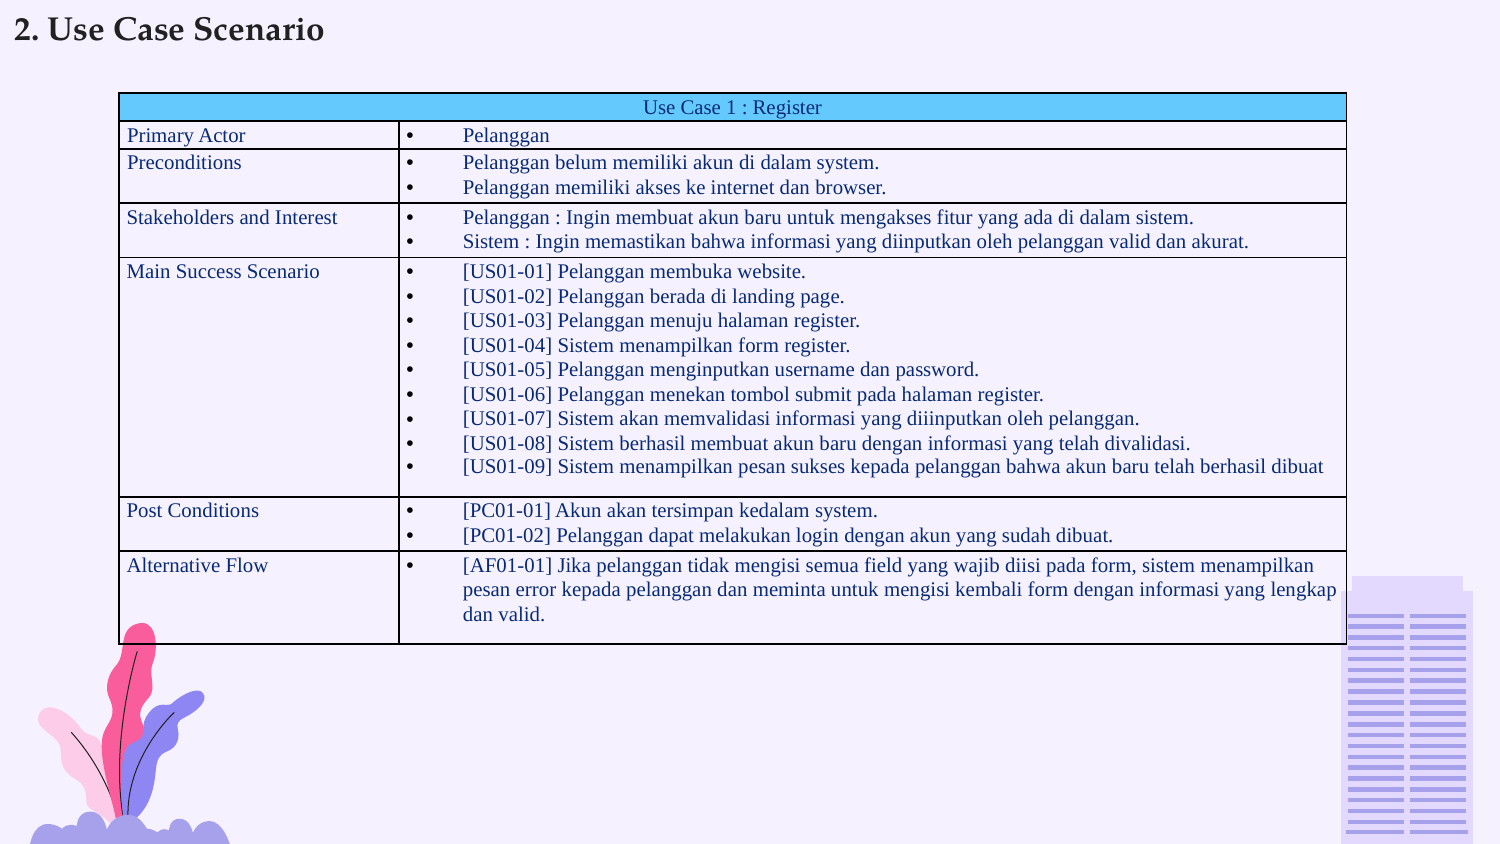

2. Use Case Scenario
| Use Case 1 : Register |  |
| --- | --- |
| Primary Actor | Pelanggan |
| Preconditions | Pelanggan belum memiliki akun di dalam system. Pelanggan memiliki akses ke internet dan browser. |
| Stakeholders and Interest | Pelanggan : Ingin membuat akun baru untuk mengakses fitur yang ada di dalam sistem. Sistem : Ingin memastikan bahwa informasi yang diinputkan oleh pelanggan valid dan akurat. |
| Main Success Scenario | [US01-01] Pelanggan membuka website. [US01-02] Pelanggan berada di landing page. [US01-03] Pelanggan menuju halaman register. [US01-04] Sistem menampilkan form register. [US01-05] Pelanggan menginputkan username dan password. [US01-06] Pelanggan menekan tombol submit pada halaman register. [US01-07] Sistem akan memvalidasi informasi yang diiinputkan oleh pelanggan. [US01-08] Sistem berhasil membuat akun baru dengan informasi yang telah divalidasi. [US01-09] Sistem menampilkan pesan sukses kepada pelanggan bahwa akun baru telah berhasil dibuat |
| Post Conditions | [PC01-01] Akun akan tersimpan kedalam system. [PC01-02] Pelanggan dapat melakukan login dengan akun yang sudah dibuat. |
| Alternative Flow | [AF01-01] Jika pelanggan tidak mengisi semua field yang wajib diisi pada form, sistem menampilkan pesan error kepada pelanggan dan meminta untuk mengisi kembali form dengan informasi yang lengkap dan valid. |